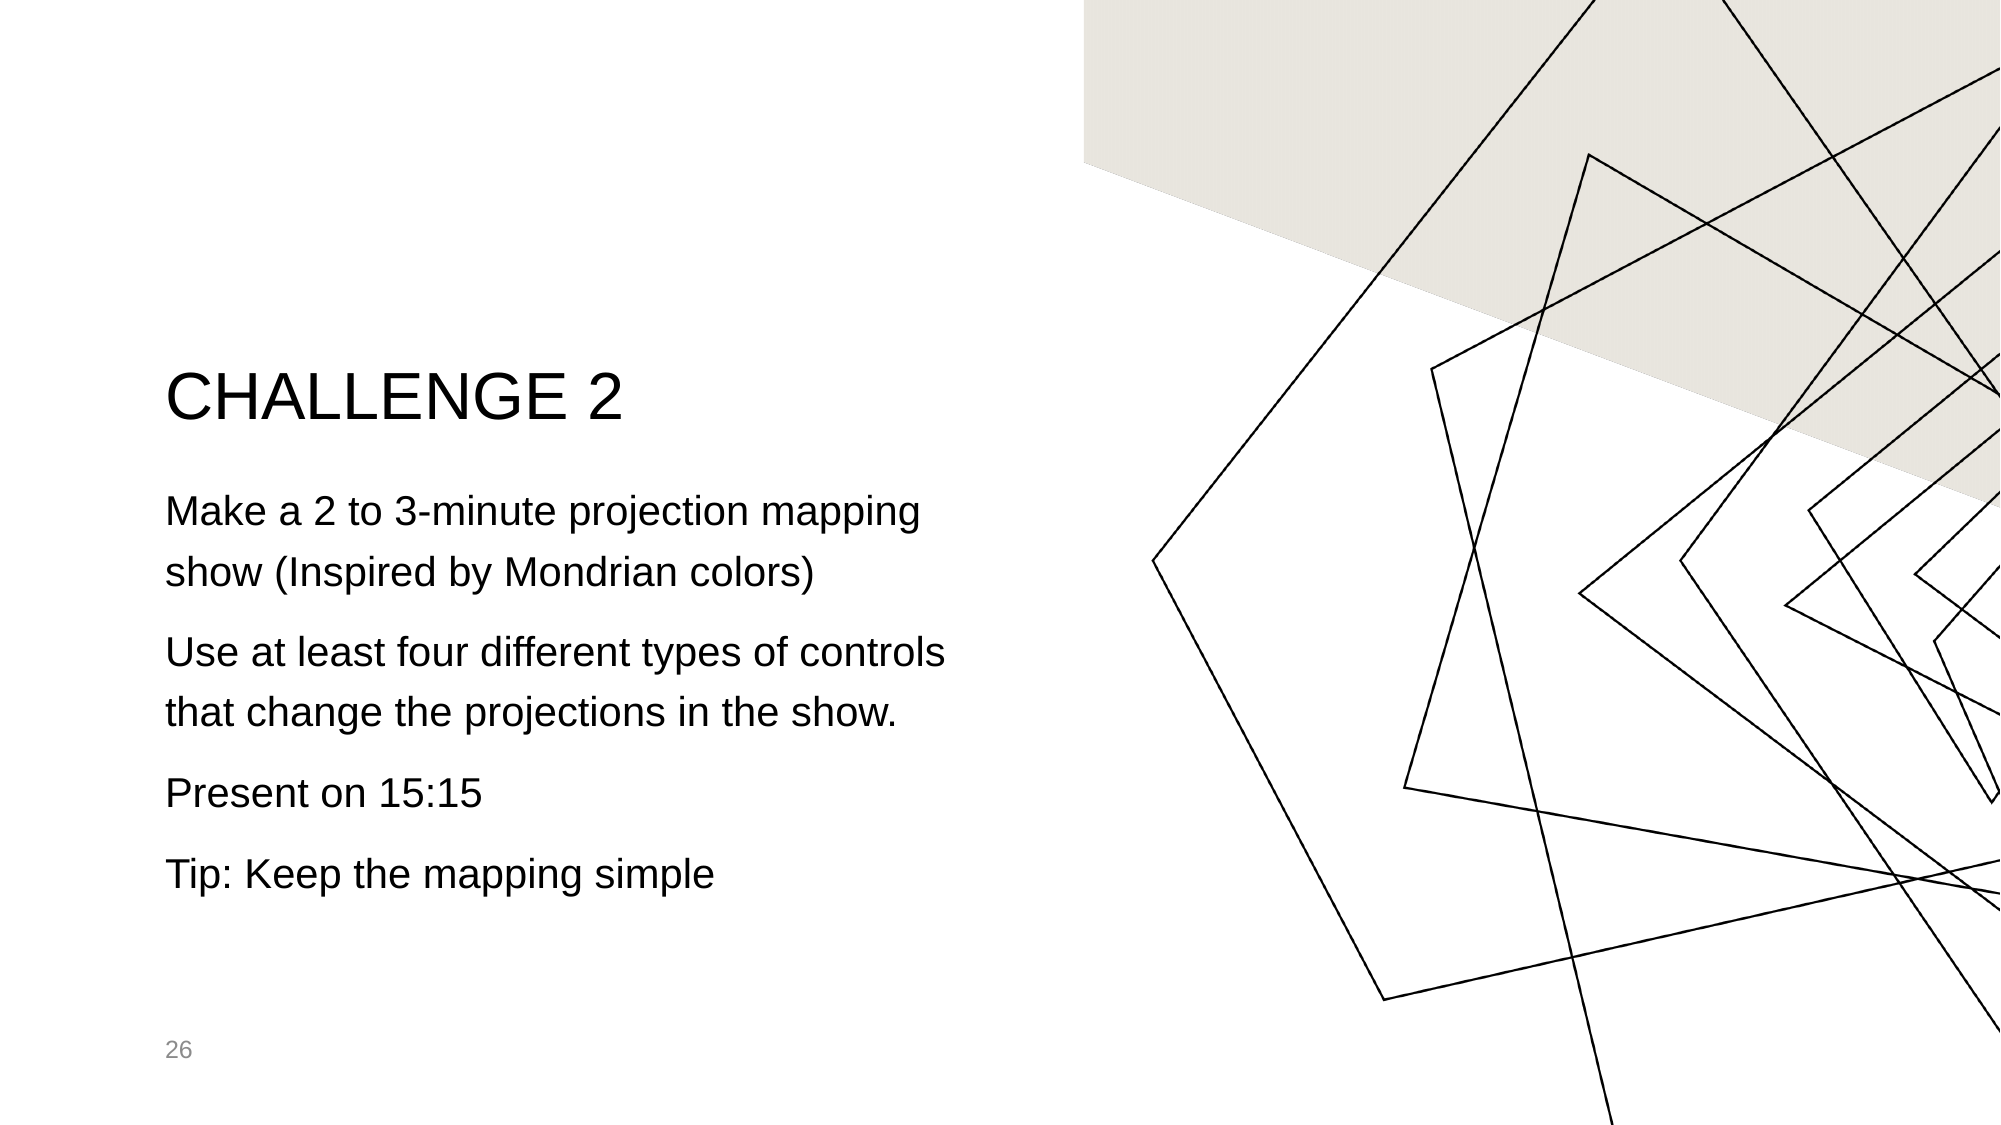

# Challenge 2
Make a 2 to 3-minute projection mapping show (Inspired by Mondrian colors)
Use at least four different types of controls that change the projections in the show.
Present on 15:15
Tip: Keep the mapping simple
26